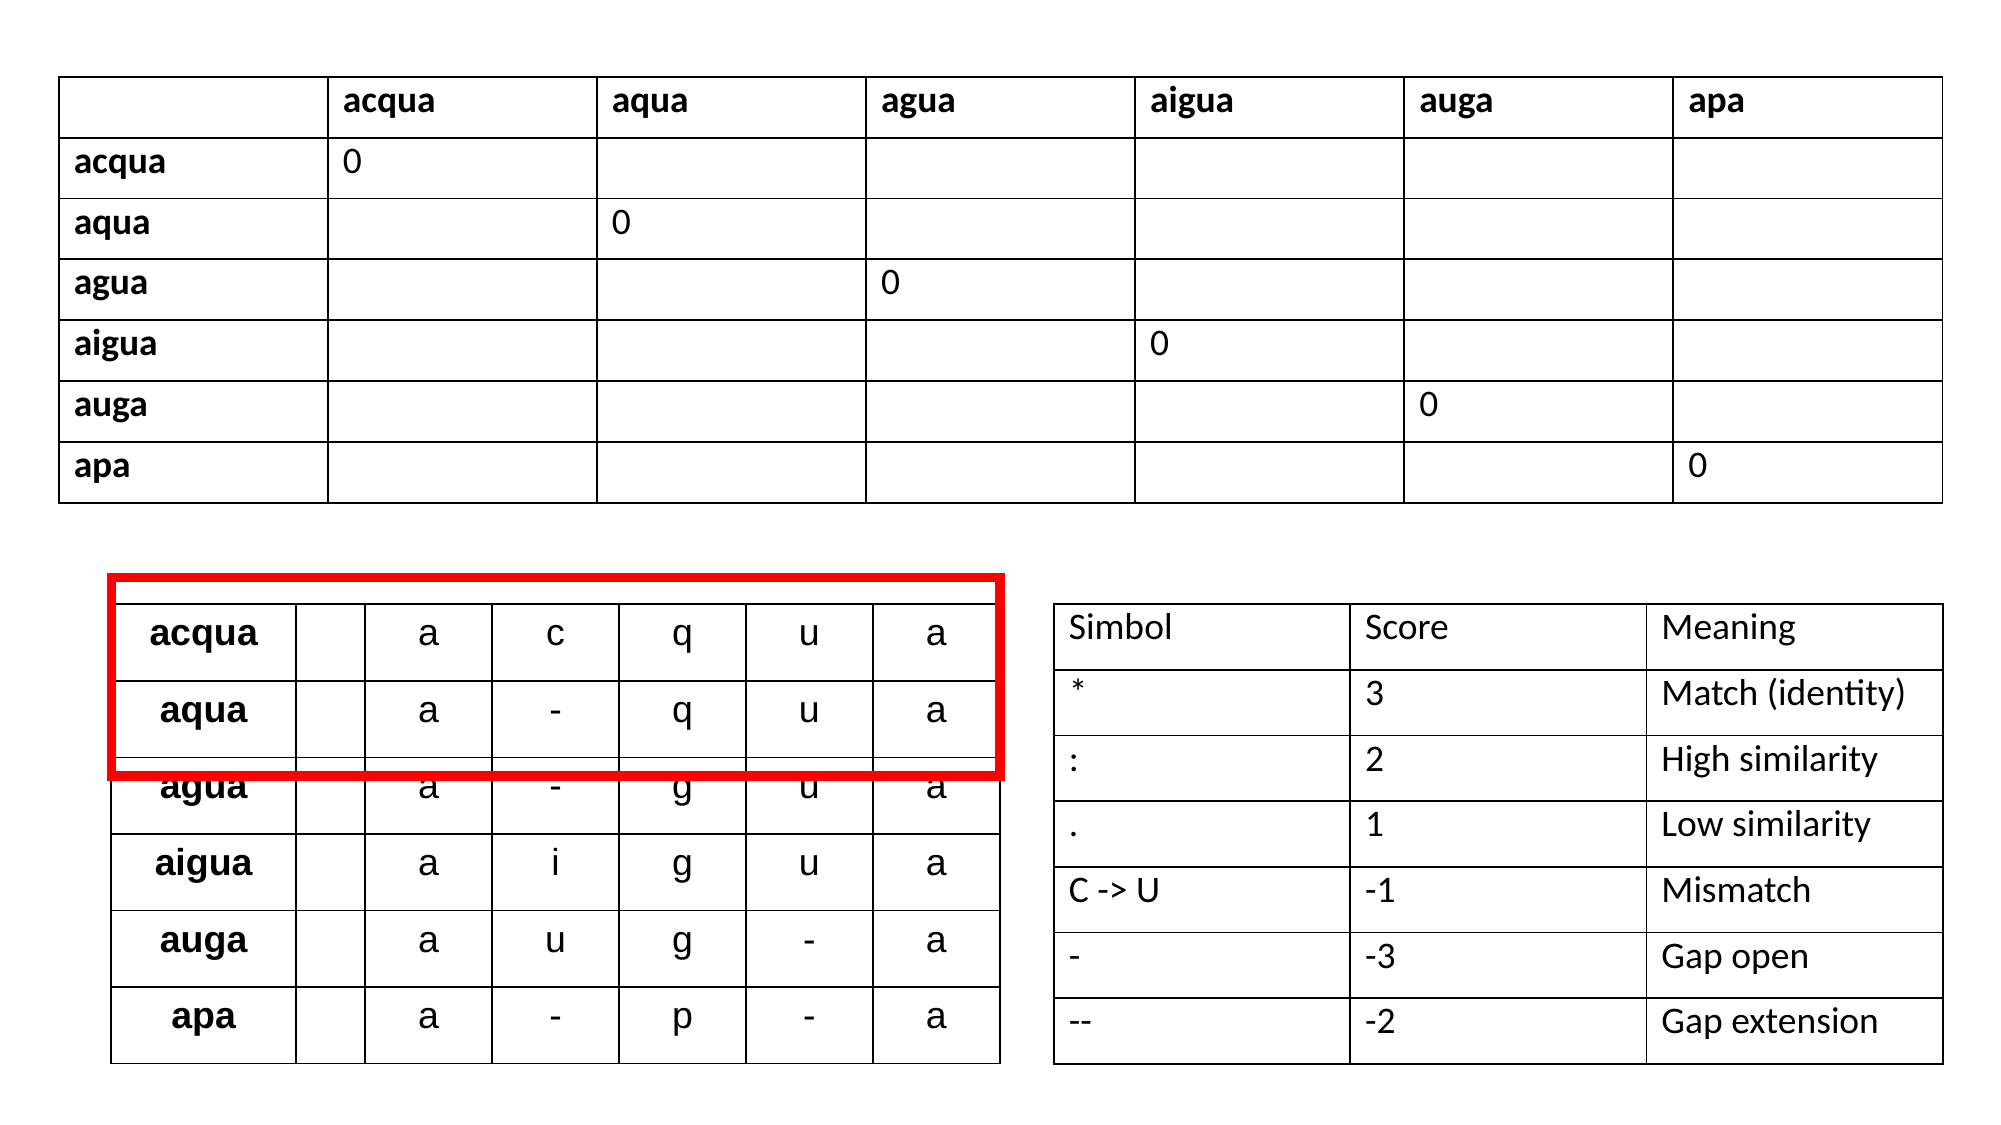

|  | acqua | aqua | agua | aigua | auga | apa |
| --- | --- | --- | --- | --- | --- | --- |
| acqua | 0 |  |  |  |  |  |
| aqua |  | 0 |  |  |  |  |
| agua |  |  | 0 |  |  |  |
| aigua |  |  |  | 0 |  |  |
| auga |  |  |  |  | 0 |  |
| apa |  |  |  |  |  | 0 |

| Simbol | Score | Meaning |
| --- | --- | --- |
| \* | 3 | Match (identity) |
| : | 2 | High similarity |
| . | 1 | Low similarity |
| C -> U | -1 | Mismatch |
| - | -3 | Gap open |
| -- | -2 | Gap extension |
| acqua |  | a | c | q | u | a |
| --- | --- | --- | --- | --- | --- | --- |
| aqua |  | a | - | q | u | a |
| agua |  | a | - | g | u | a |
| aigua |  | a | i | g | u | a |
| auga |  | a | u | g | - | a |
| apa |  | a | - | p | - | a |